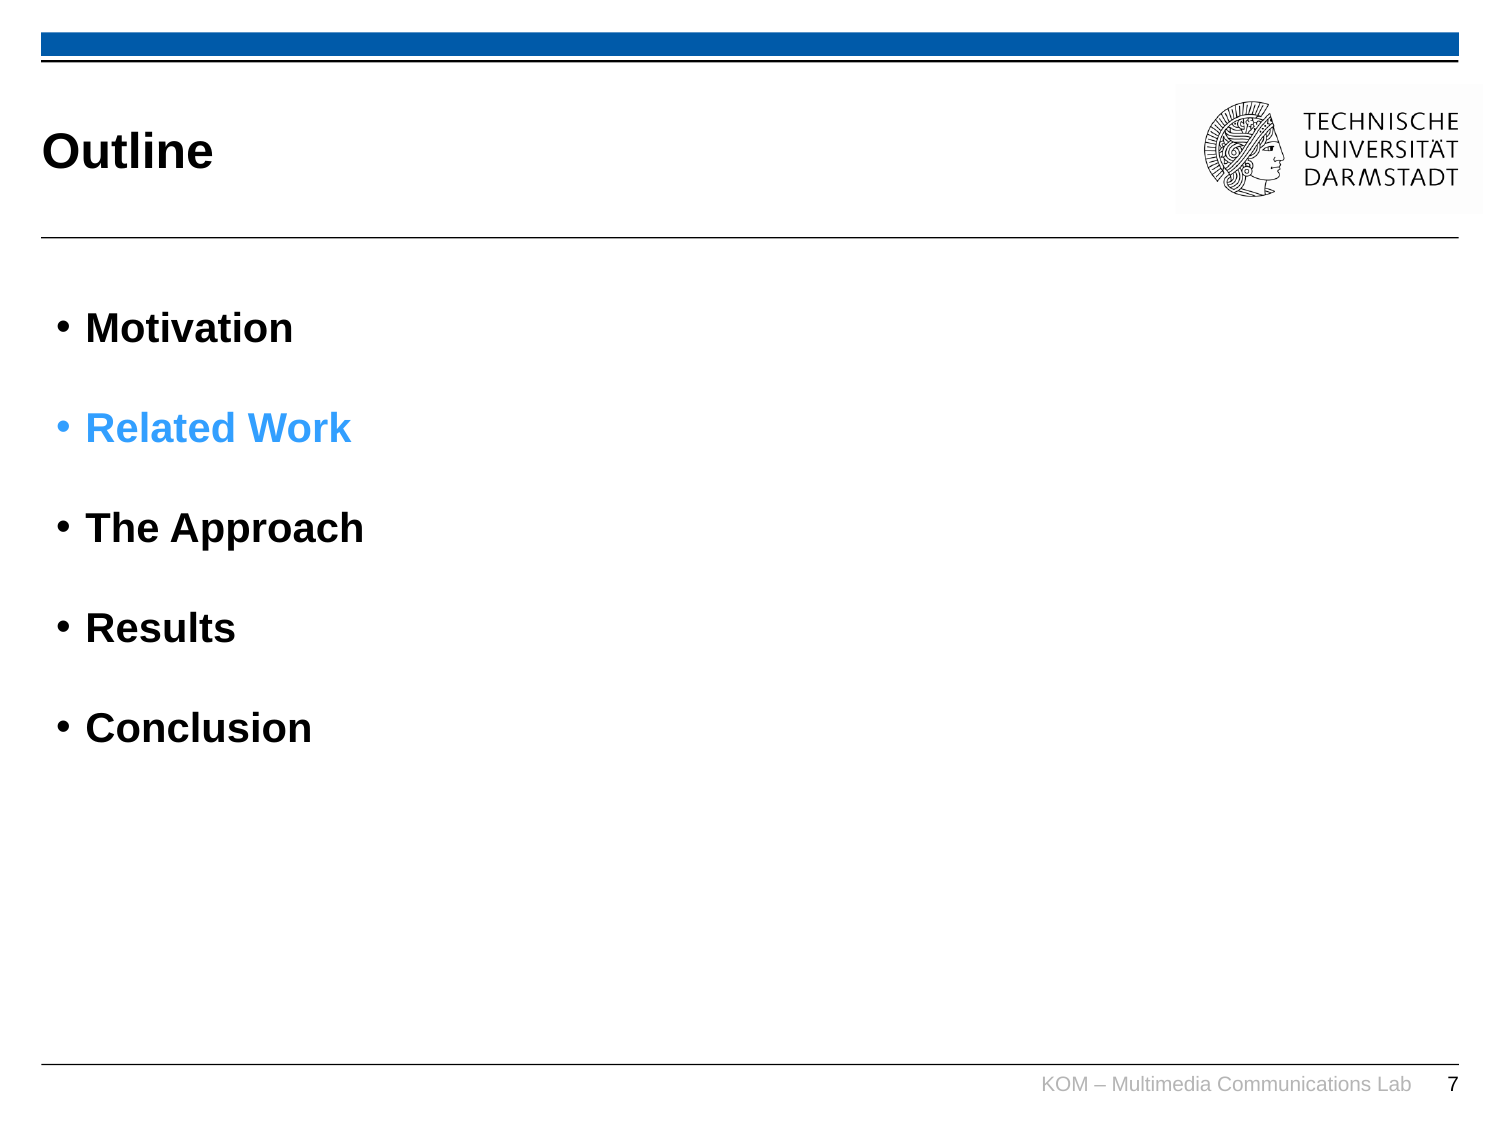

Outline
Motivation
Related Work
The Approach
Results
Conclusion